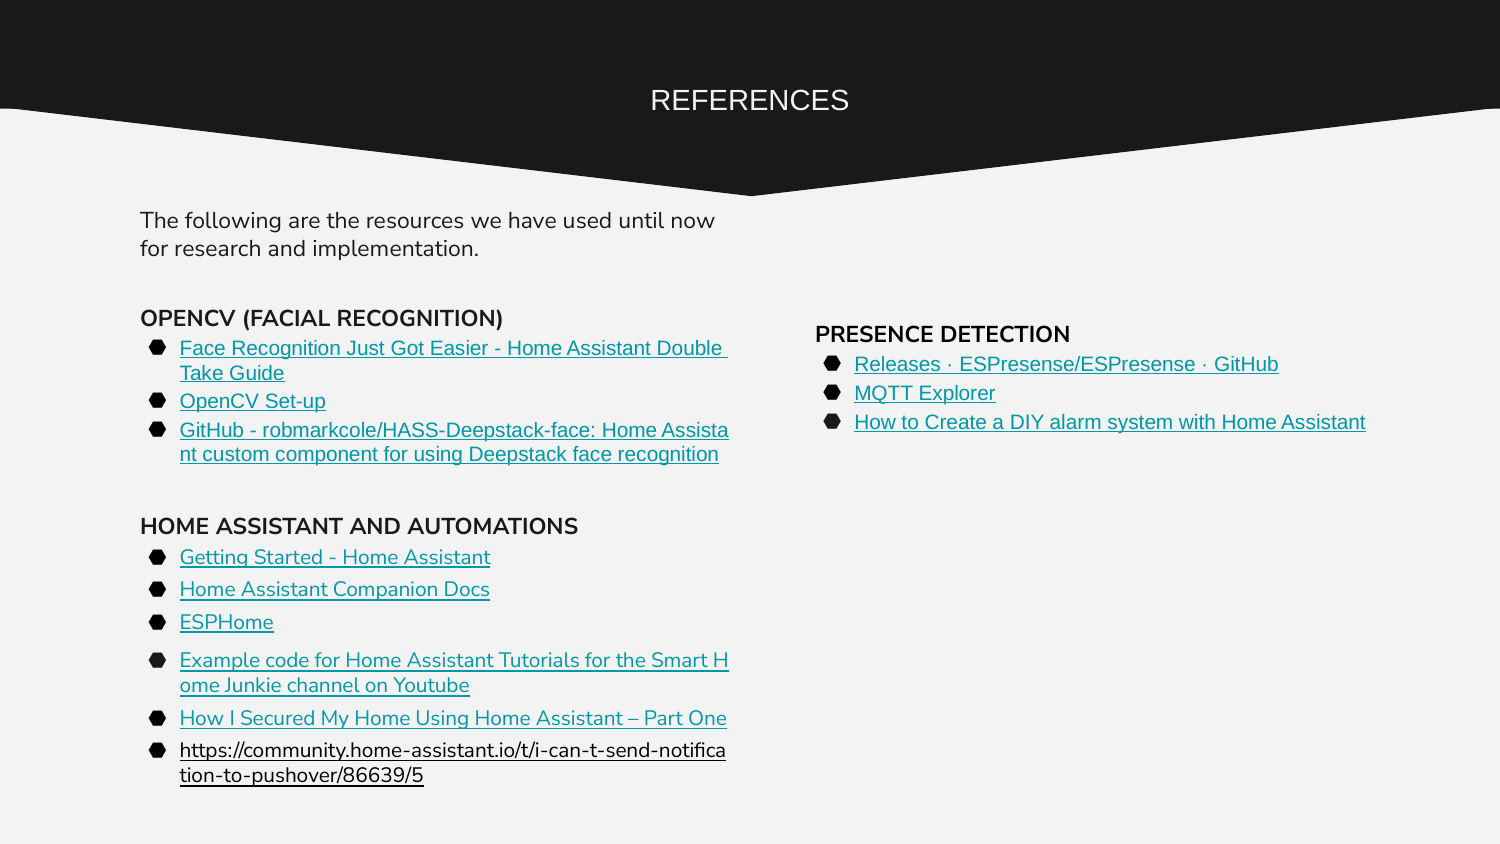

# REFERENCES
The following are the resources we have used until now for research and implementation.

OPENCV (FACIAL RECOGNITION)
Face Recognition Just Got Easier - Home Assistant Double Take Guide
OpenCV Set-up
GitHub - robmarkcole/HASS-Deepstack-face: Home Assistant custom component for using Deepstack face recognition

HOME ASSISTANT AND AUTOMATIONS
Getting Started - Home Assistant
Home Assistant Companion Docs
ESPHome
Example code for Home Assistant Tutorials for the Smart Home Junkie channel on Youtube
How I Secured My Home Using Home Assistant – Part One
https://community.home-assistant.io/t/i-can-t-send-notification-to-pushover/86639/5

PRESENCE DETECTION
Releases · ESPresense/ESPresense · GitHub
MQTT Explorer
How to Create a DIY alarm system with Home Assistant